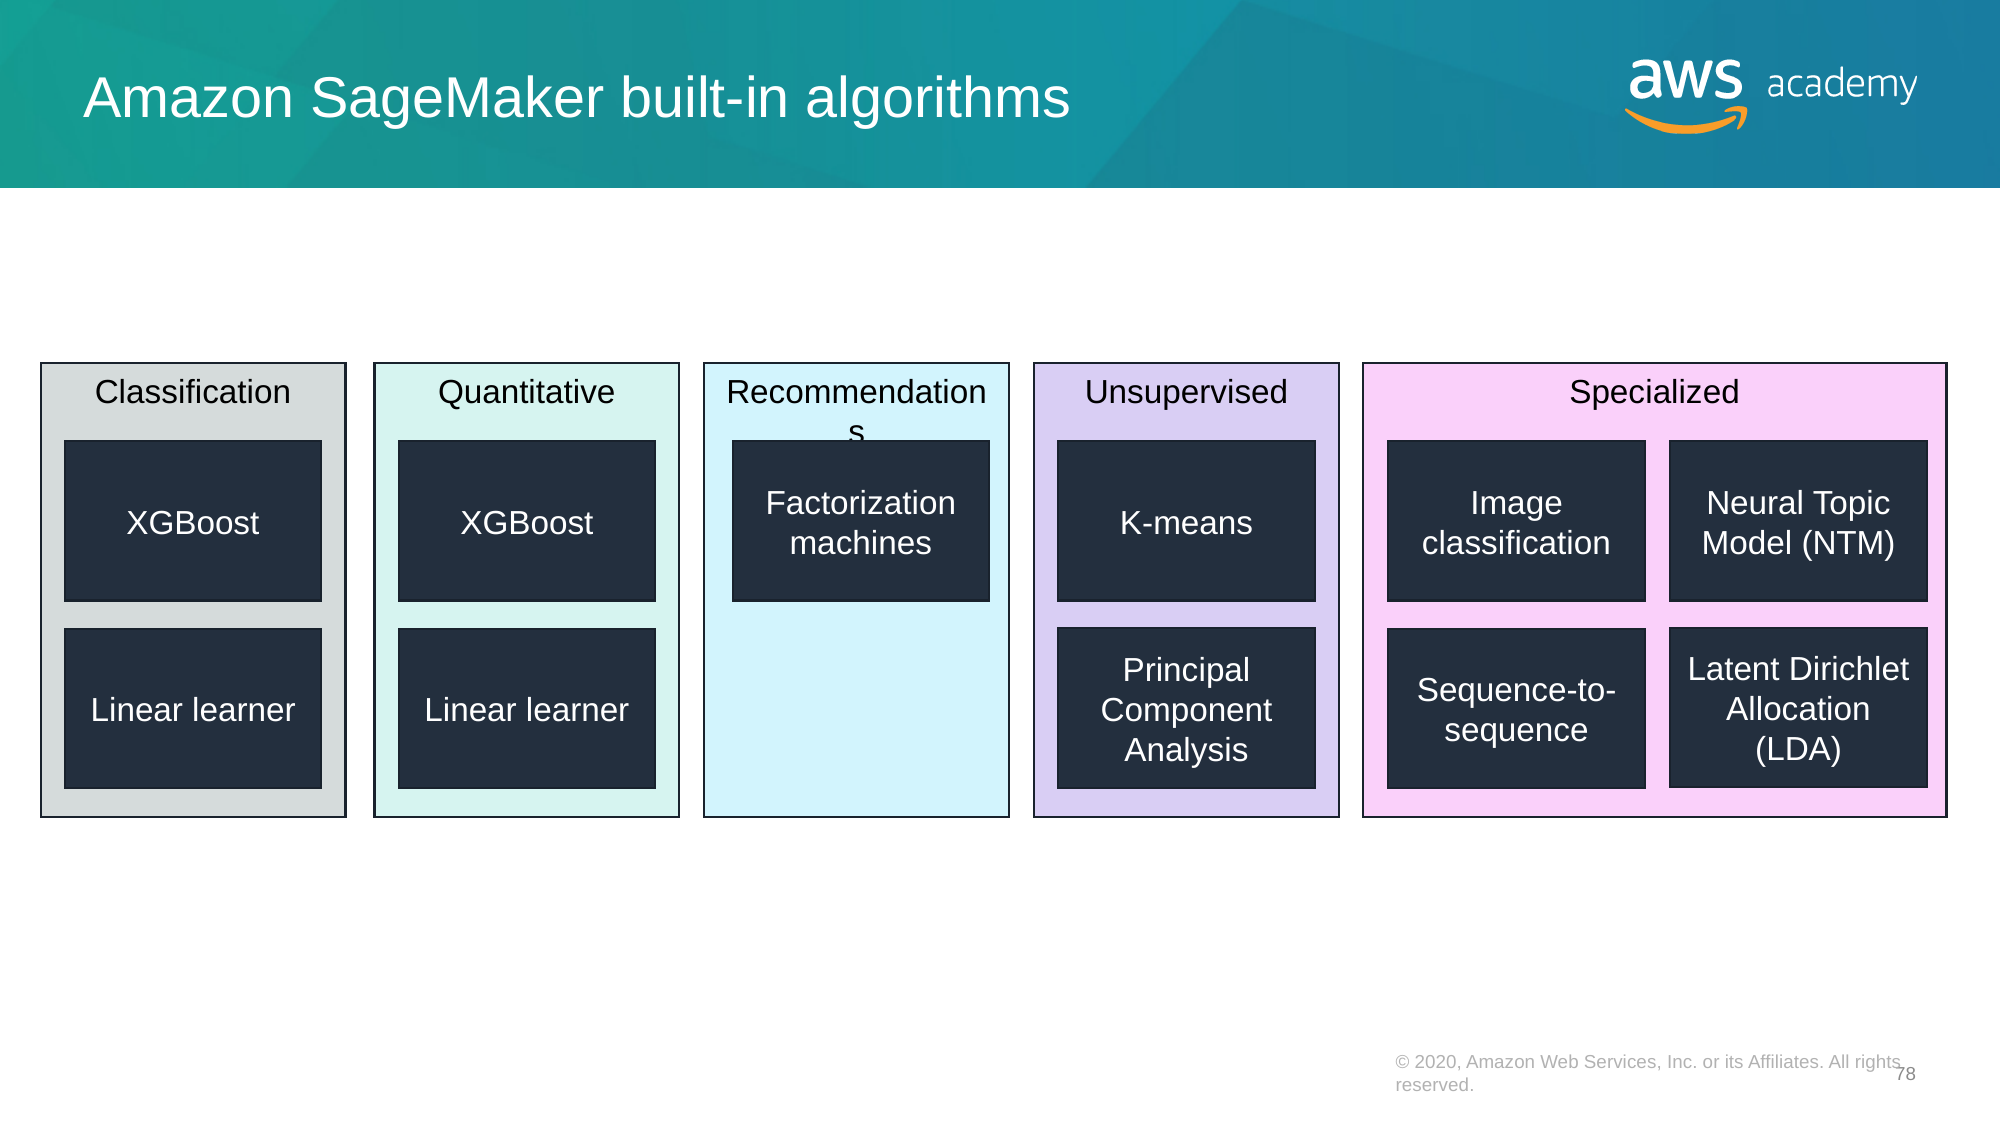

# Amazon SageMaker built-in algorithms
Classification
Quantitative
Recommendations
Unsupervised
Specialized
Image classification
XGBoost
XGBoost
Factorization machines
K-means
Neural Topic Model (NTM)
Principal Component Analysis
Latent Dirichlet Allocation (LDA)
Linear learner
Linear learner
Sequence-to-sequence
© 2020, Amazon Web Services, Inc. or its Affiliates. All rights reserved.
78